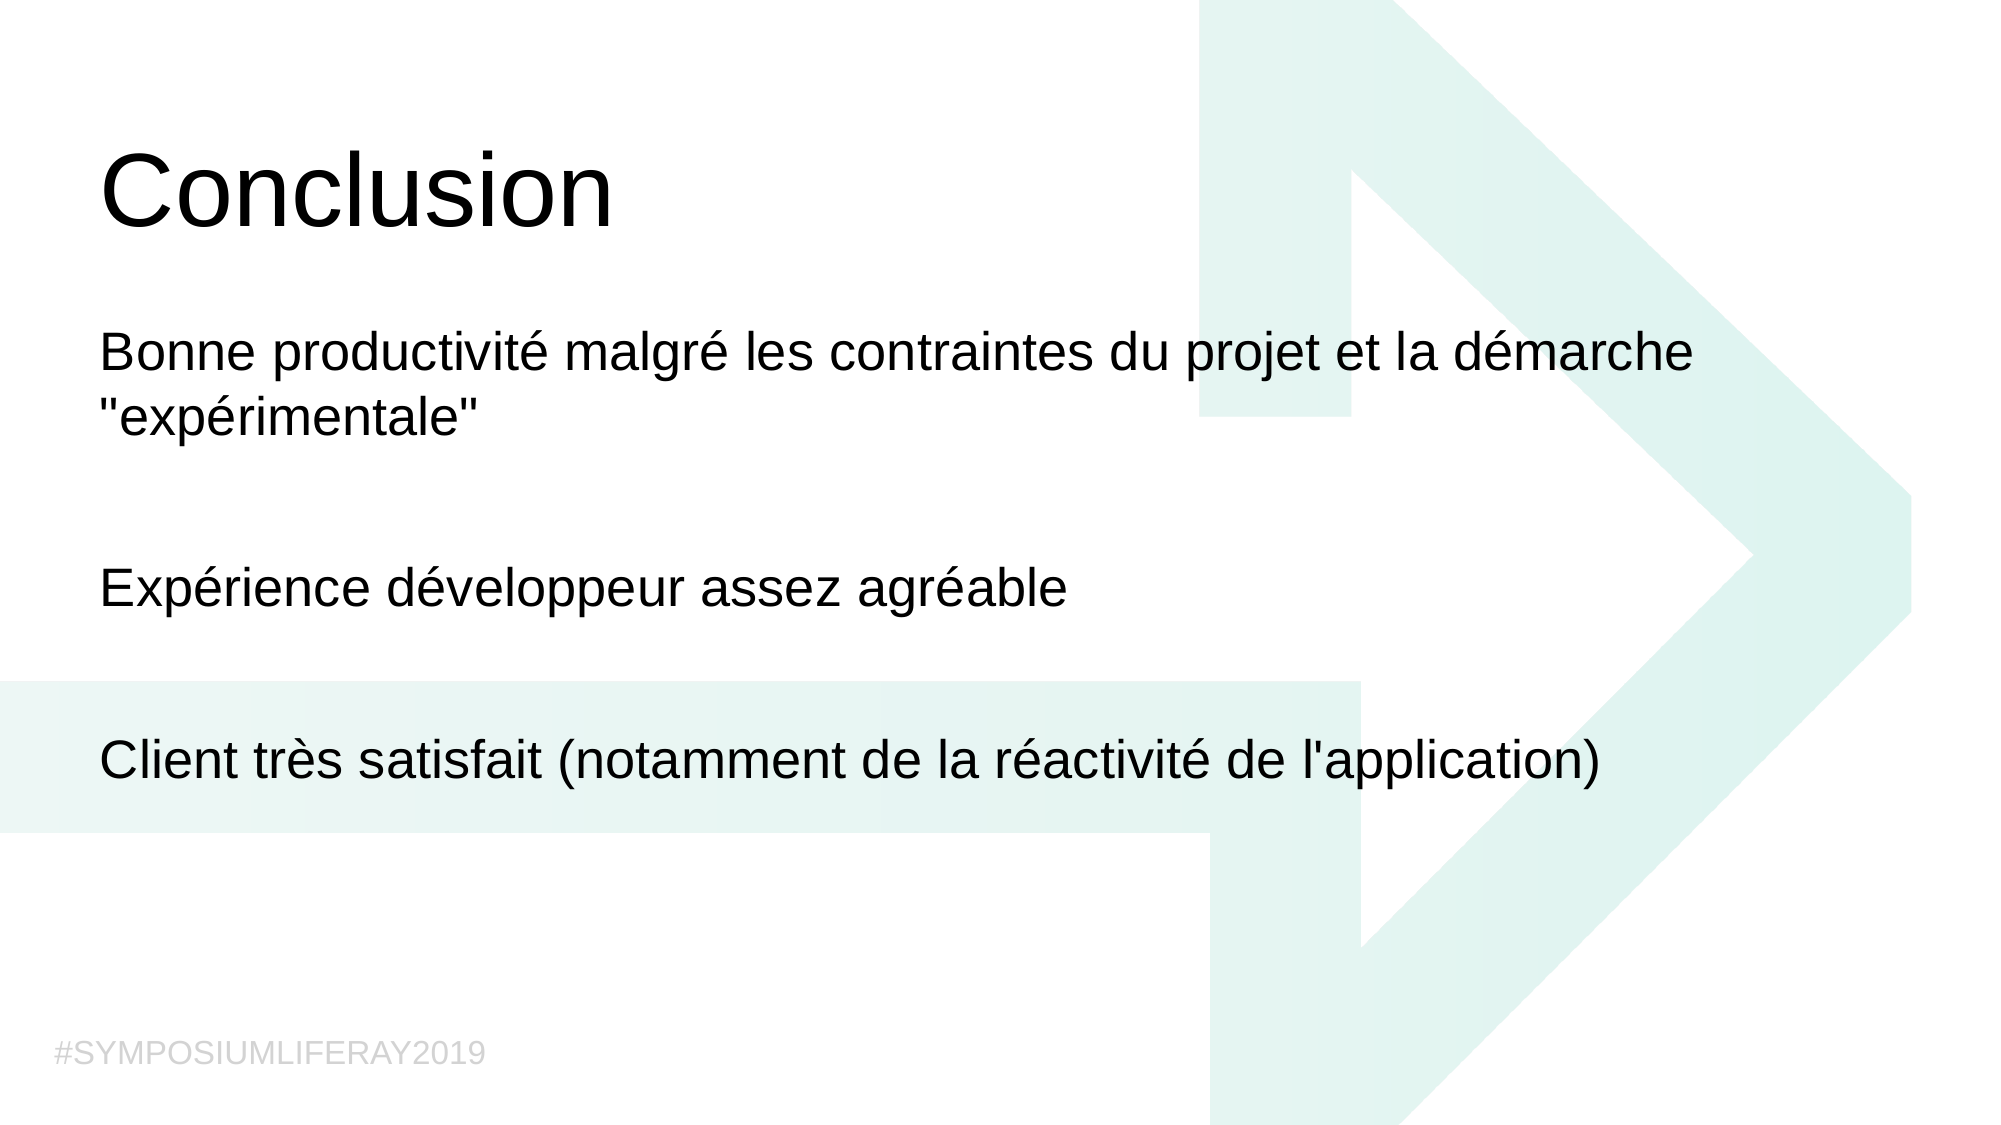

# Conclusion
Bonne productivité malgré les contraintes du projet et la démarche "expérimentale"

Expérience développeur assez agréable

Client très satisfait (notamment de la réactivité de l'application)